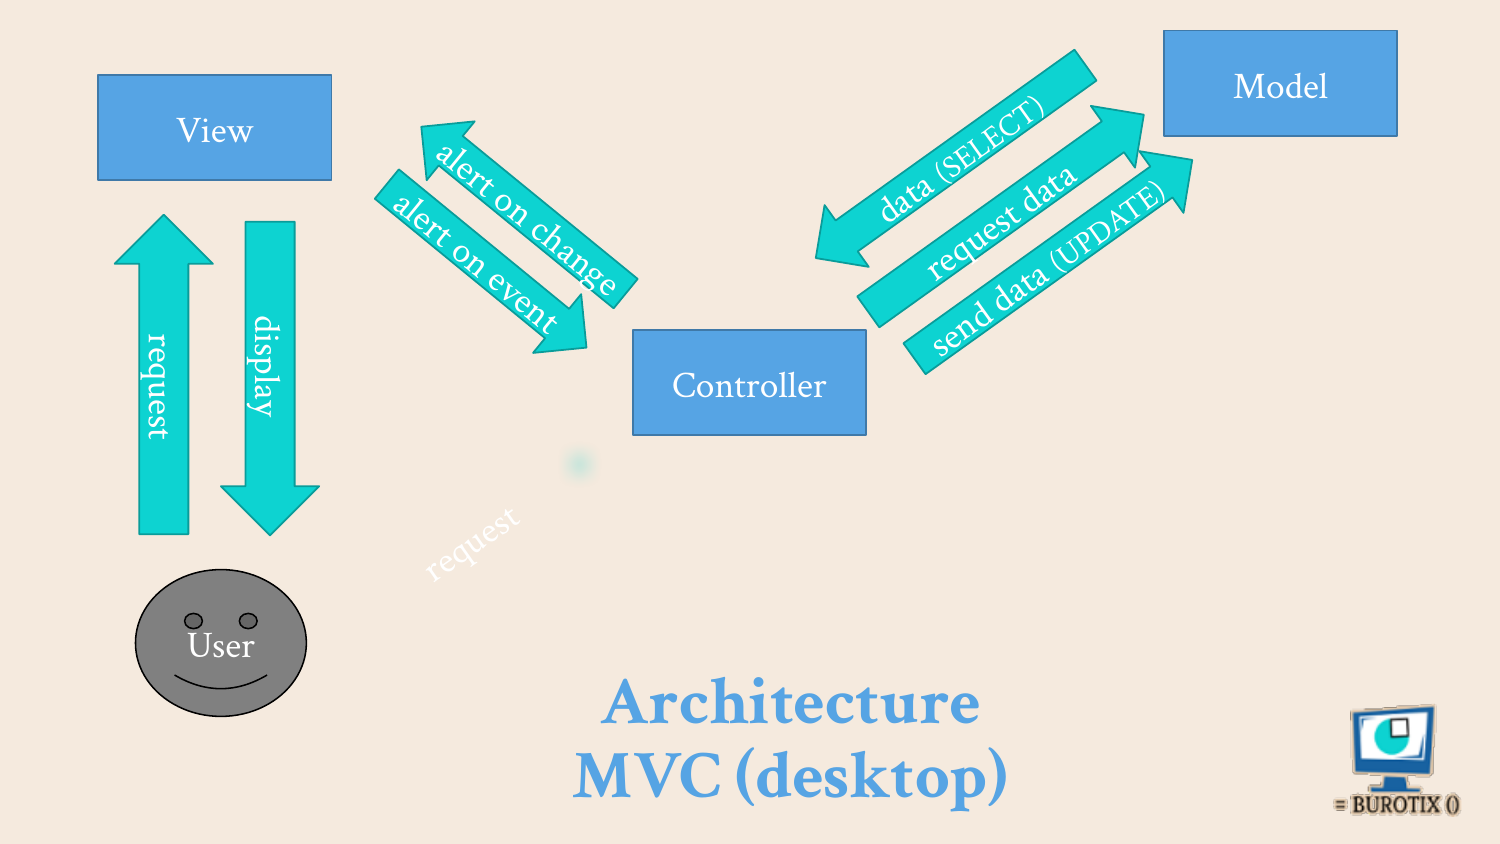

data (SELECT)
Model
request data
View
alert on change
send data (UPDATE)
alert on event
request
display
Controller
request
User
# Architecture MVC (desktop)